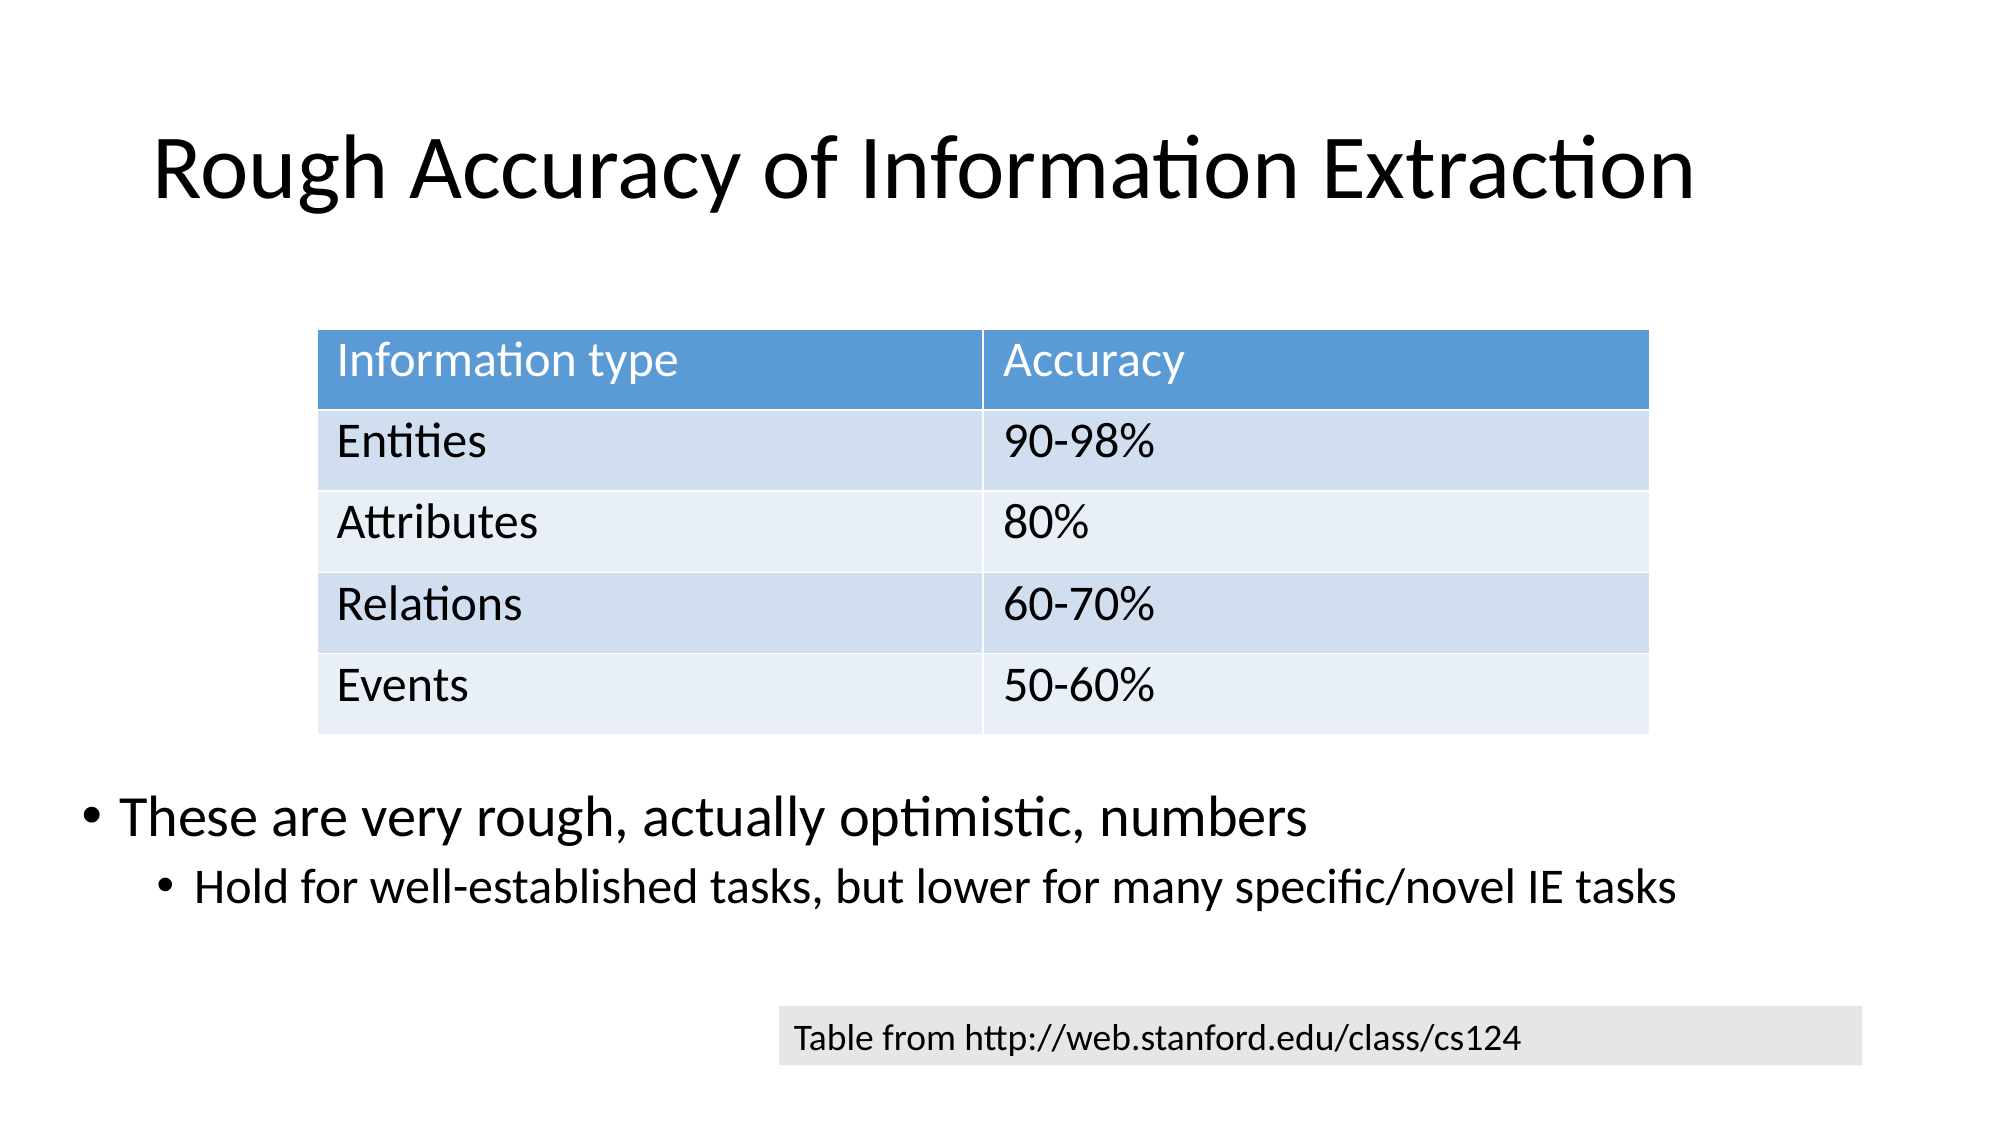

# Rough Accuracy of Information Extraction
| Information type | Accuracy |
| --- | --- |
| Entities | 90-98% |
| Attributes | 80% |
| Relations | 60-70% |
| Events | 50-60% |
These are very rough, actually optimistic, numbers
Hold for well-established tasks, but lower for many specific/novel IE tasks
Table from http://web.stanford.edu/class/cs124